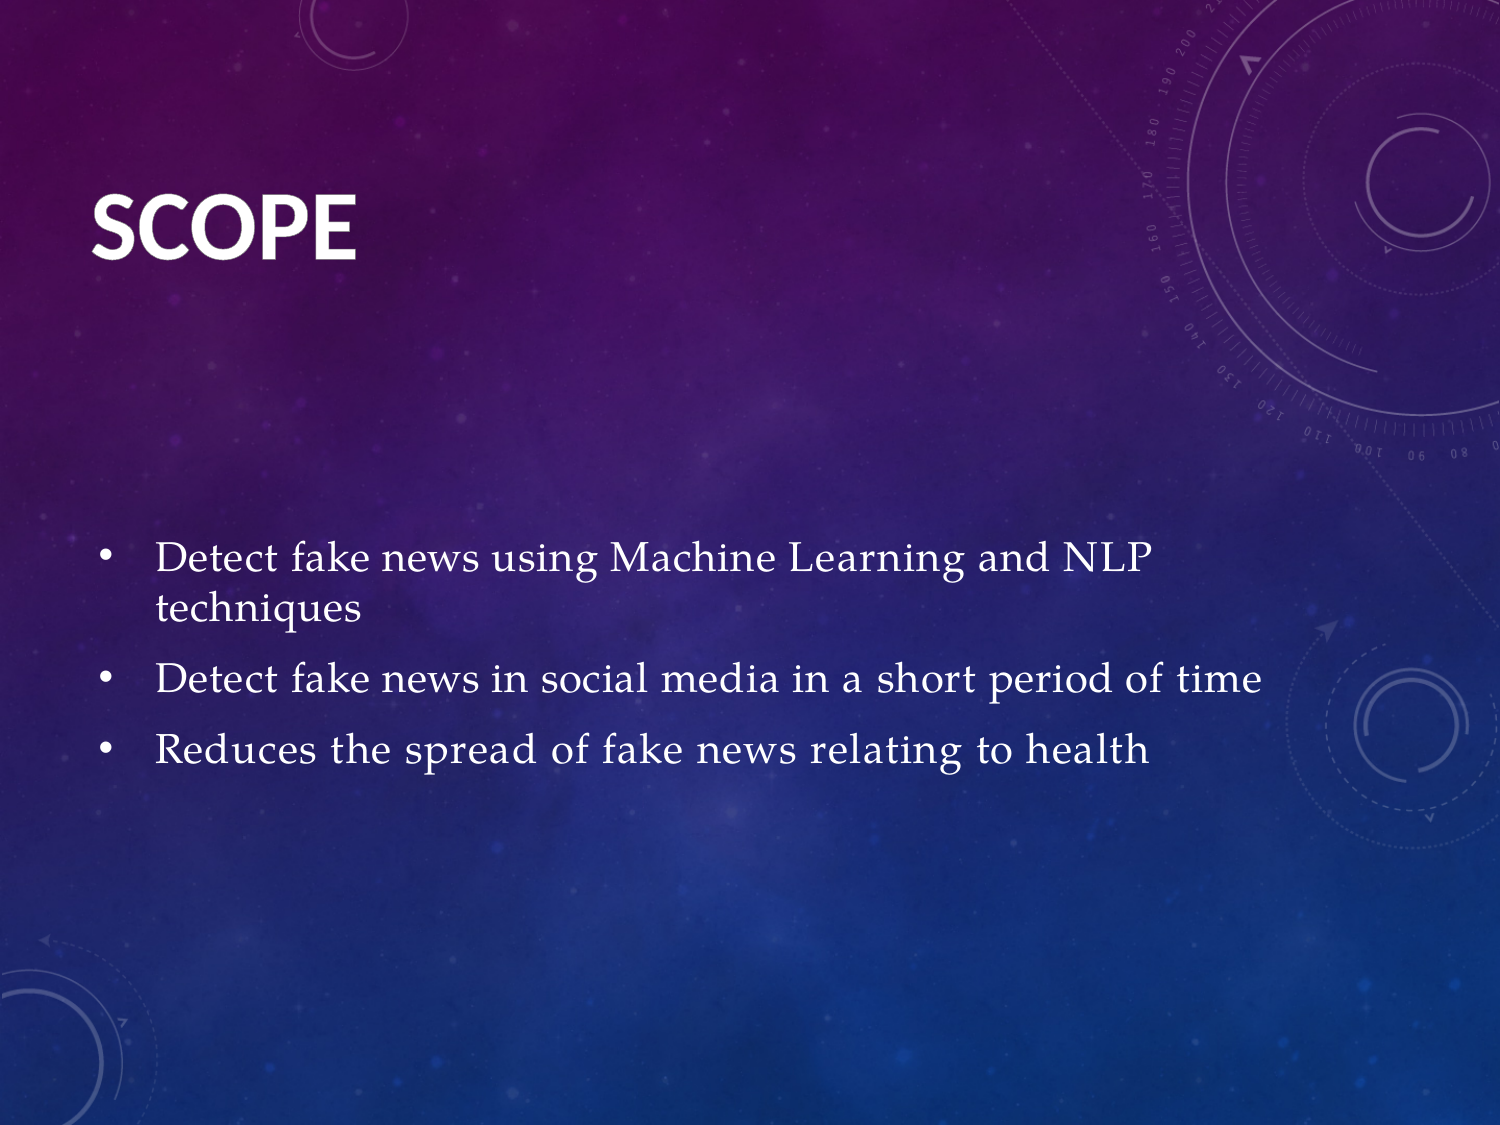

# SCOPE
Detect fake news using Machine Learning and NLP techniques
Detect fake news in social media in a short period of time
Reduces the spread of fake news relating to health